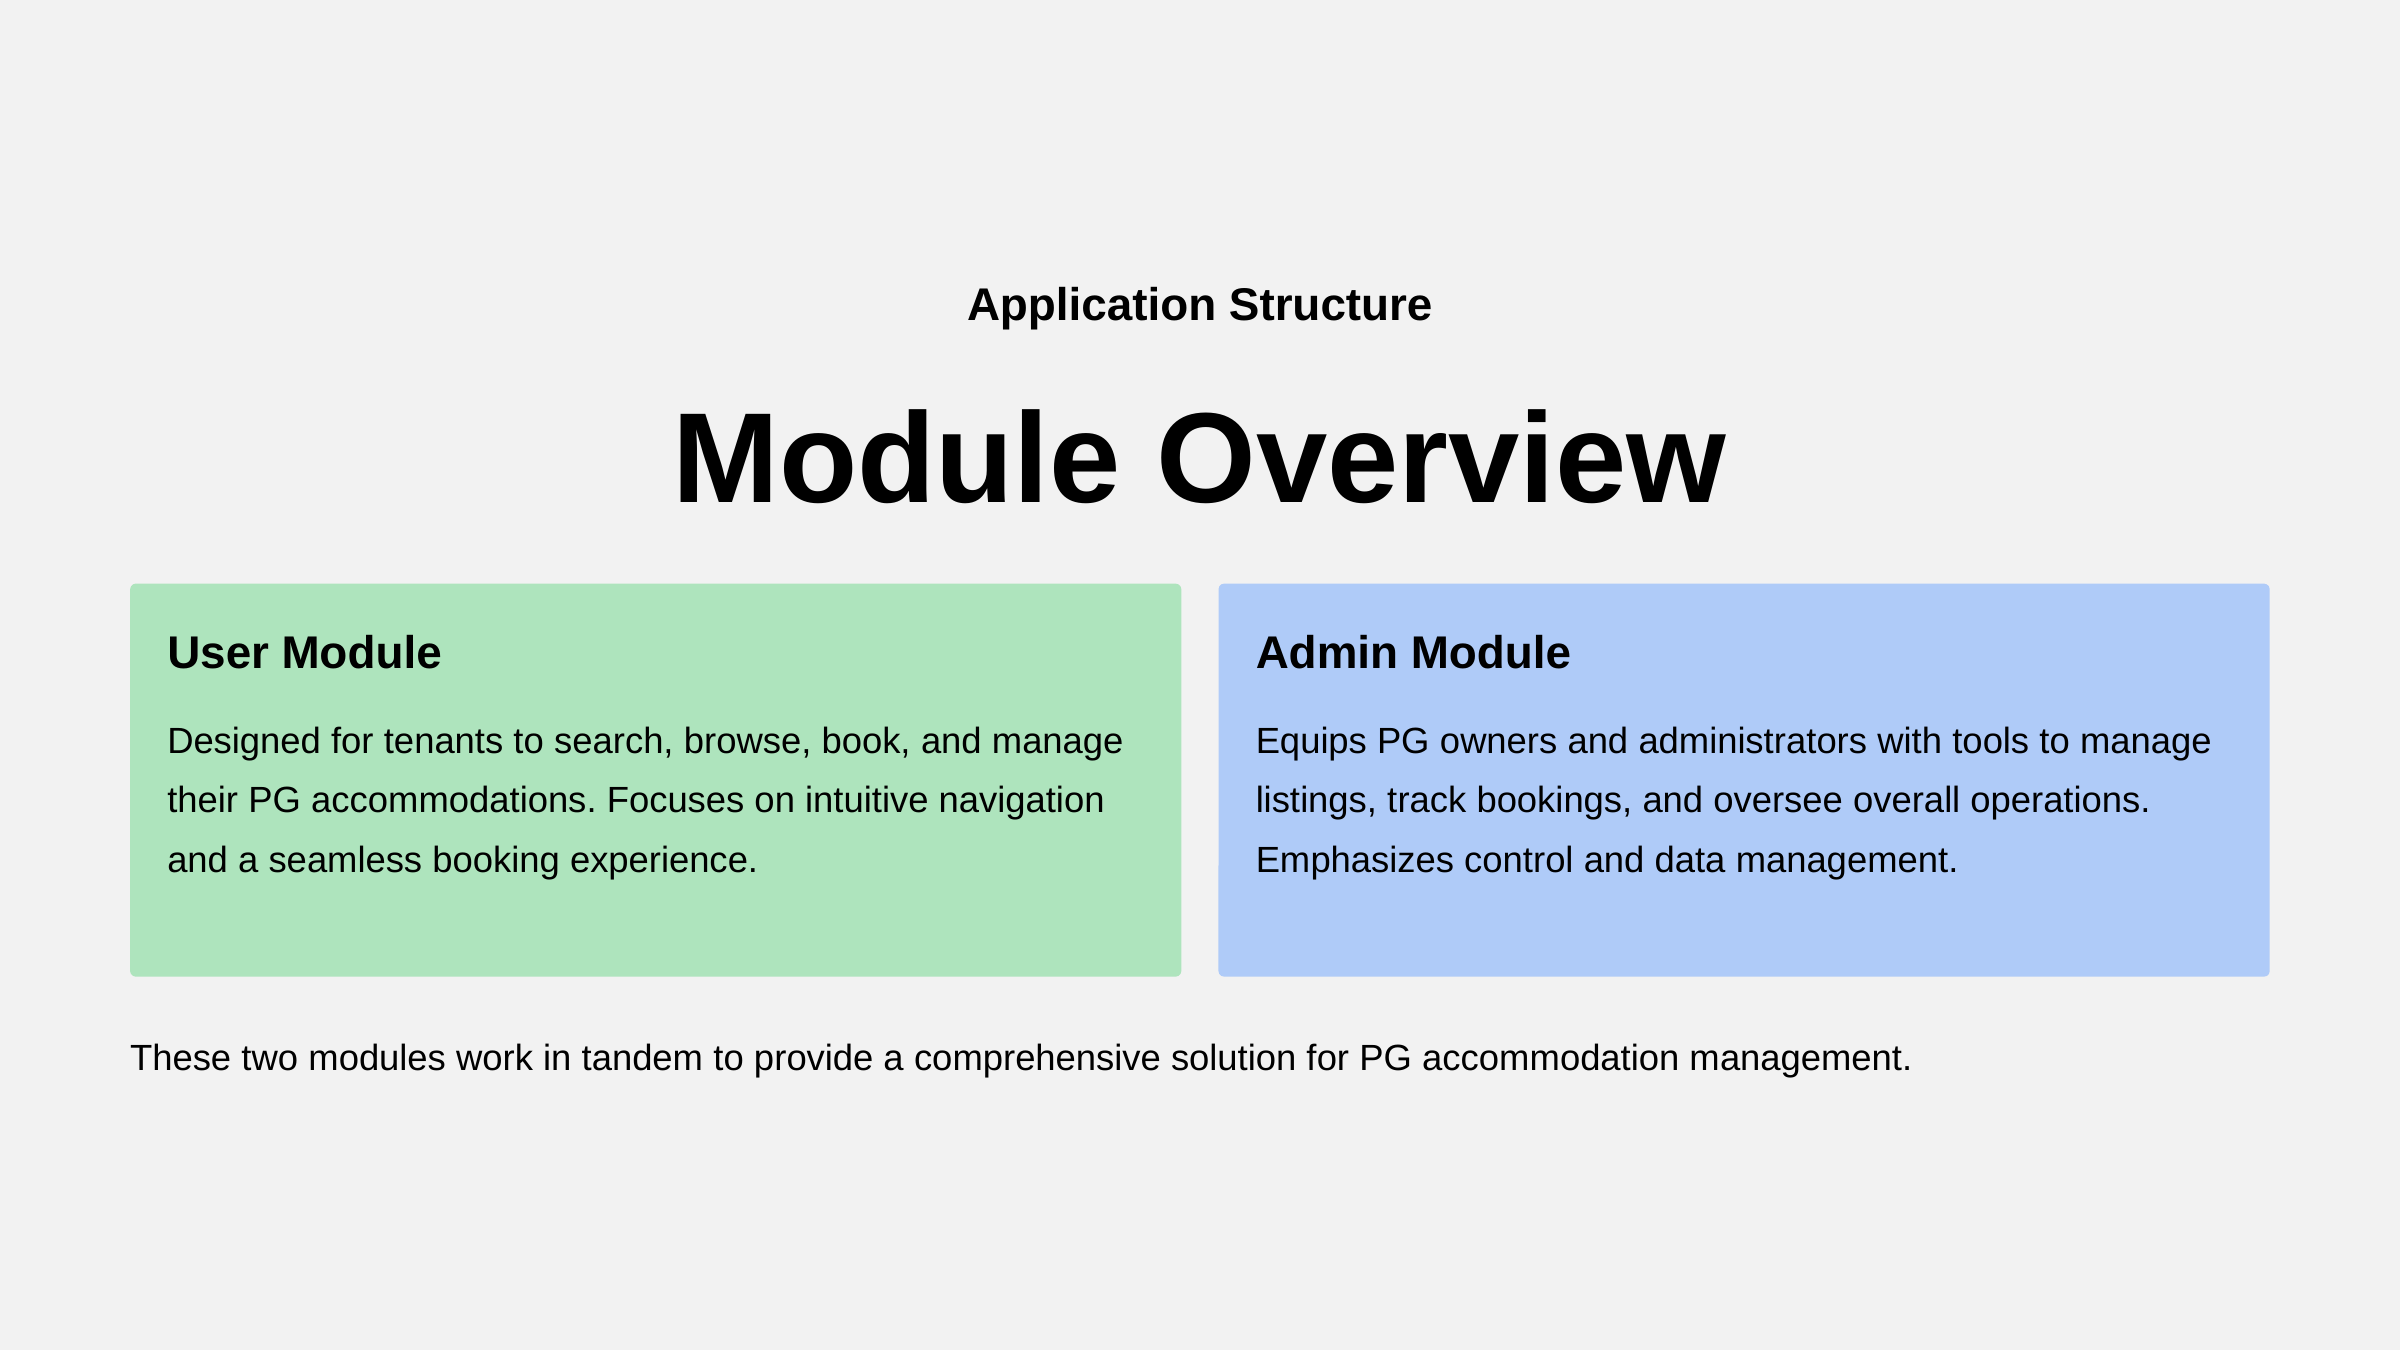

Application Structure
Module Overview

User Module
Admin Module
Designed for tenants to search, browse, book, and manage their PG accommodations. Focuses on intuitive navigation and a seamless booking experience.
Equips PG owners and administrators with tools to manage listings, track bookings, and oversee overall operations. Emphasizes control and data management.
These two modules work in tandem to provide a comprehensive solution for PG accommodation management.